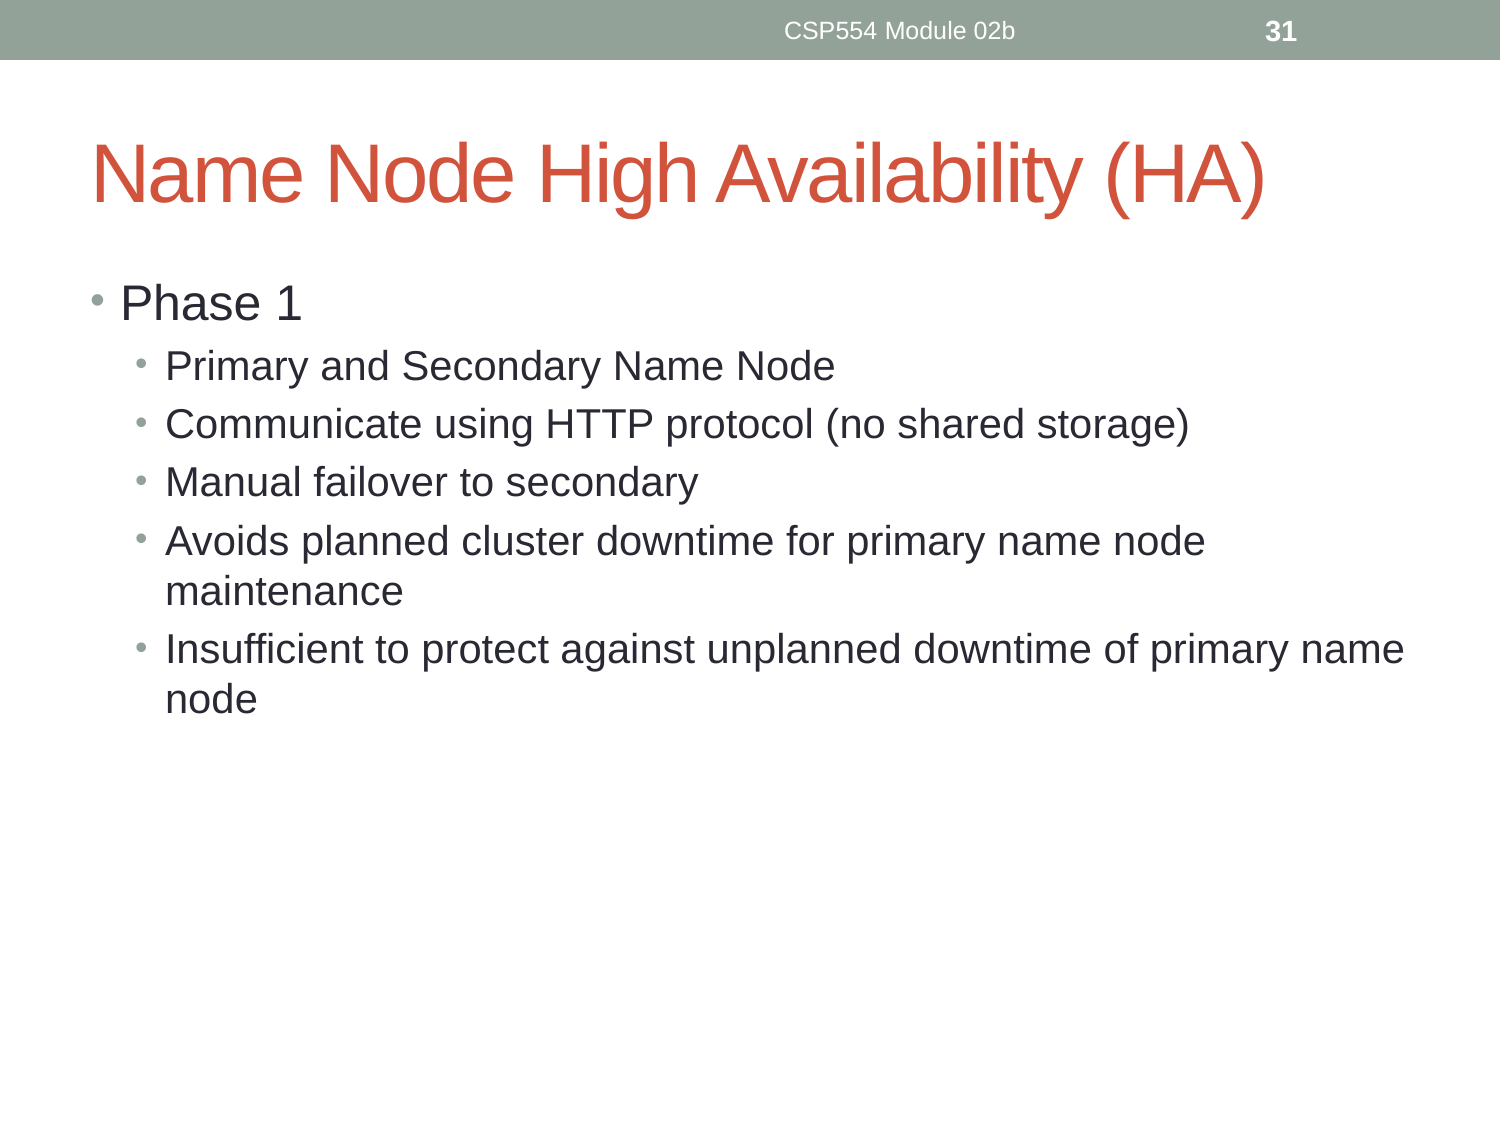

CSP554 Module 02b
31
# Name Node High Availability (HA)
Phase 1
Primary and Secondary Name Node
Communicate using HTTP protocol (no shared storage)
Manual failover to secondary
Avoids planned cluster downtime for primary name node maintenance
Insufficient to protect against unplanned downtime of primary name node